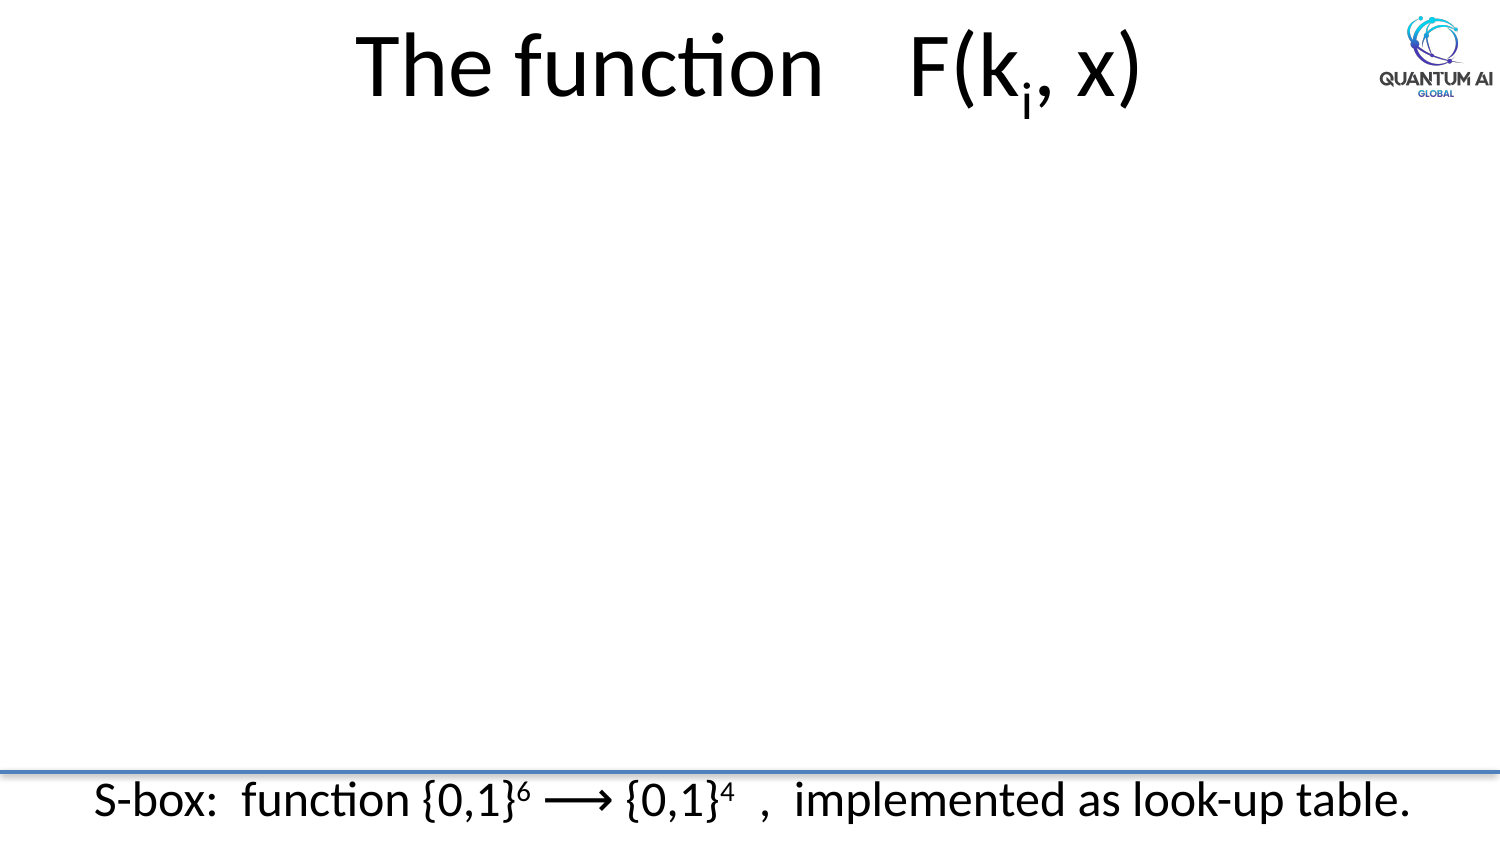

# The function    F(ki, x)
S-box:  function {0,1}6 ⟶ {0,1}4   ,  implemented as look-up table.